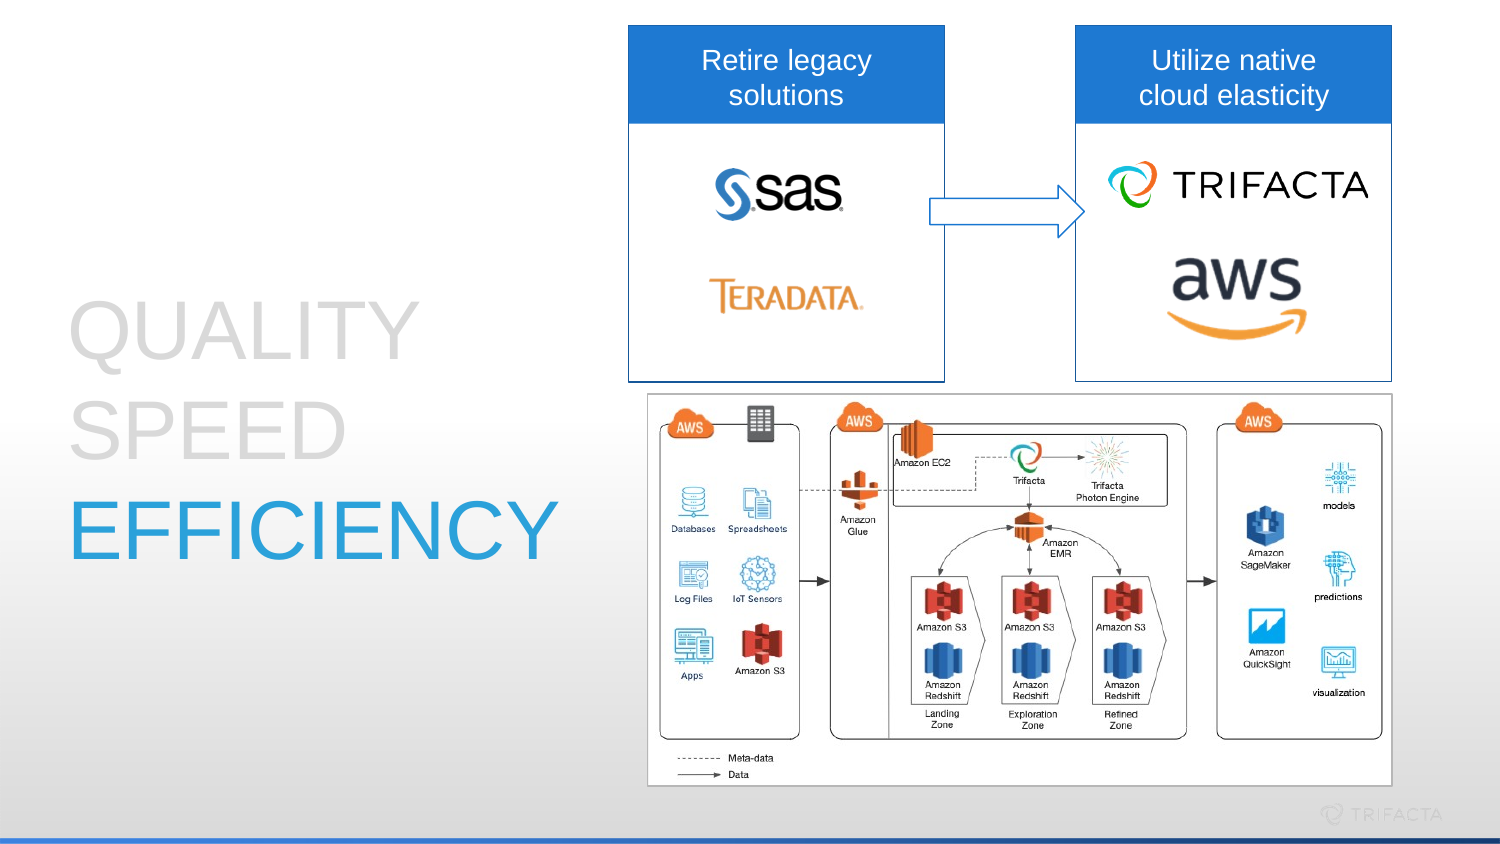

Retire legacy
solutions
Utilize native
cloud elasticity

QUALITY  SPEED  EFFICIENCY